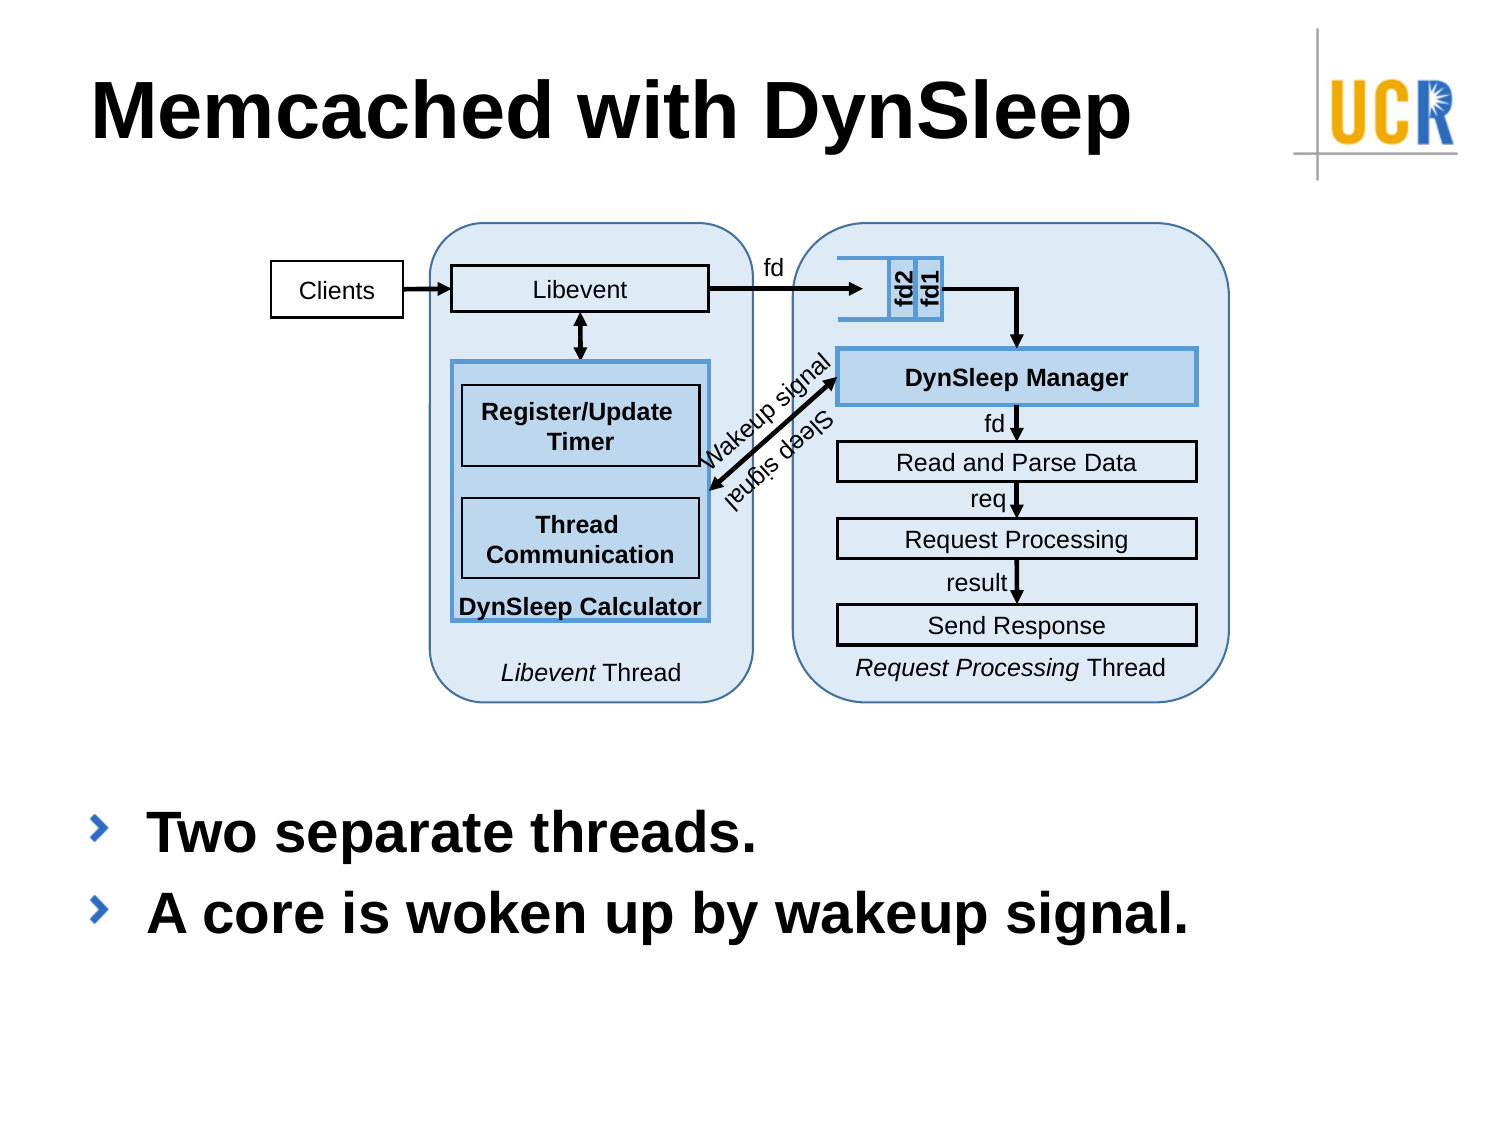

# Memcached with DynSleep
Request Processing Thread
Libevent Thread
fd2
fd1
fd
Clients
Libevent
DynSleep Manager
DynSleep Calculator
Register/Update
Timer
Wakeup signal
fd
Read and Parse Data
Sleep signal
req
Thread
Communication
Request Processing
result
Send Response
Two separate threads.
A core is woken up by wakeup signal.